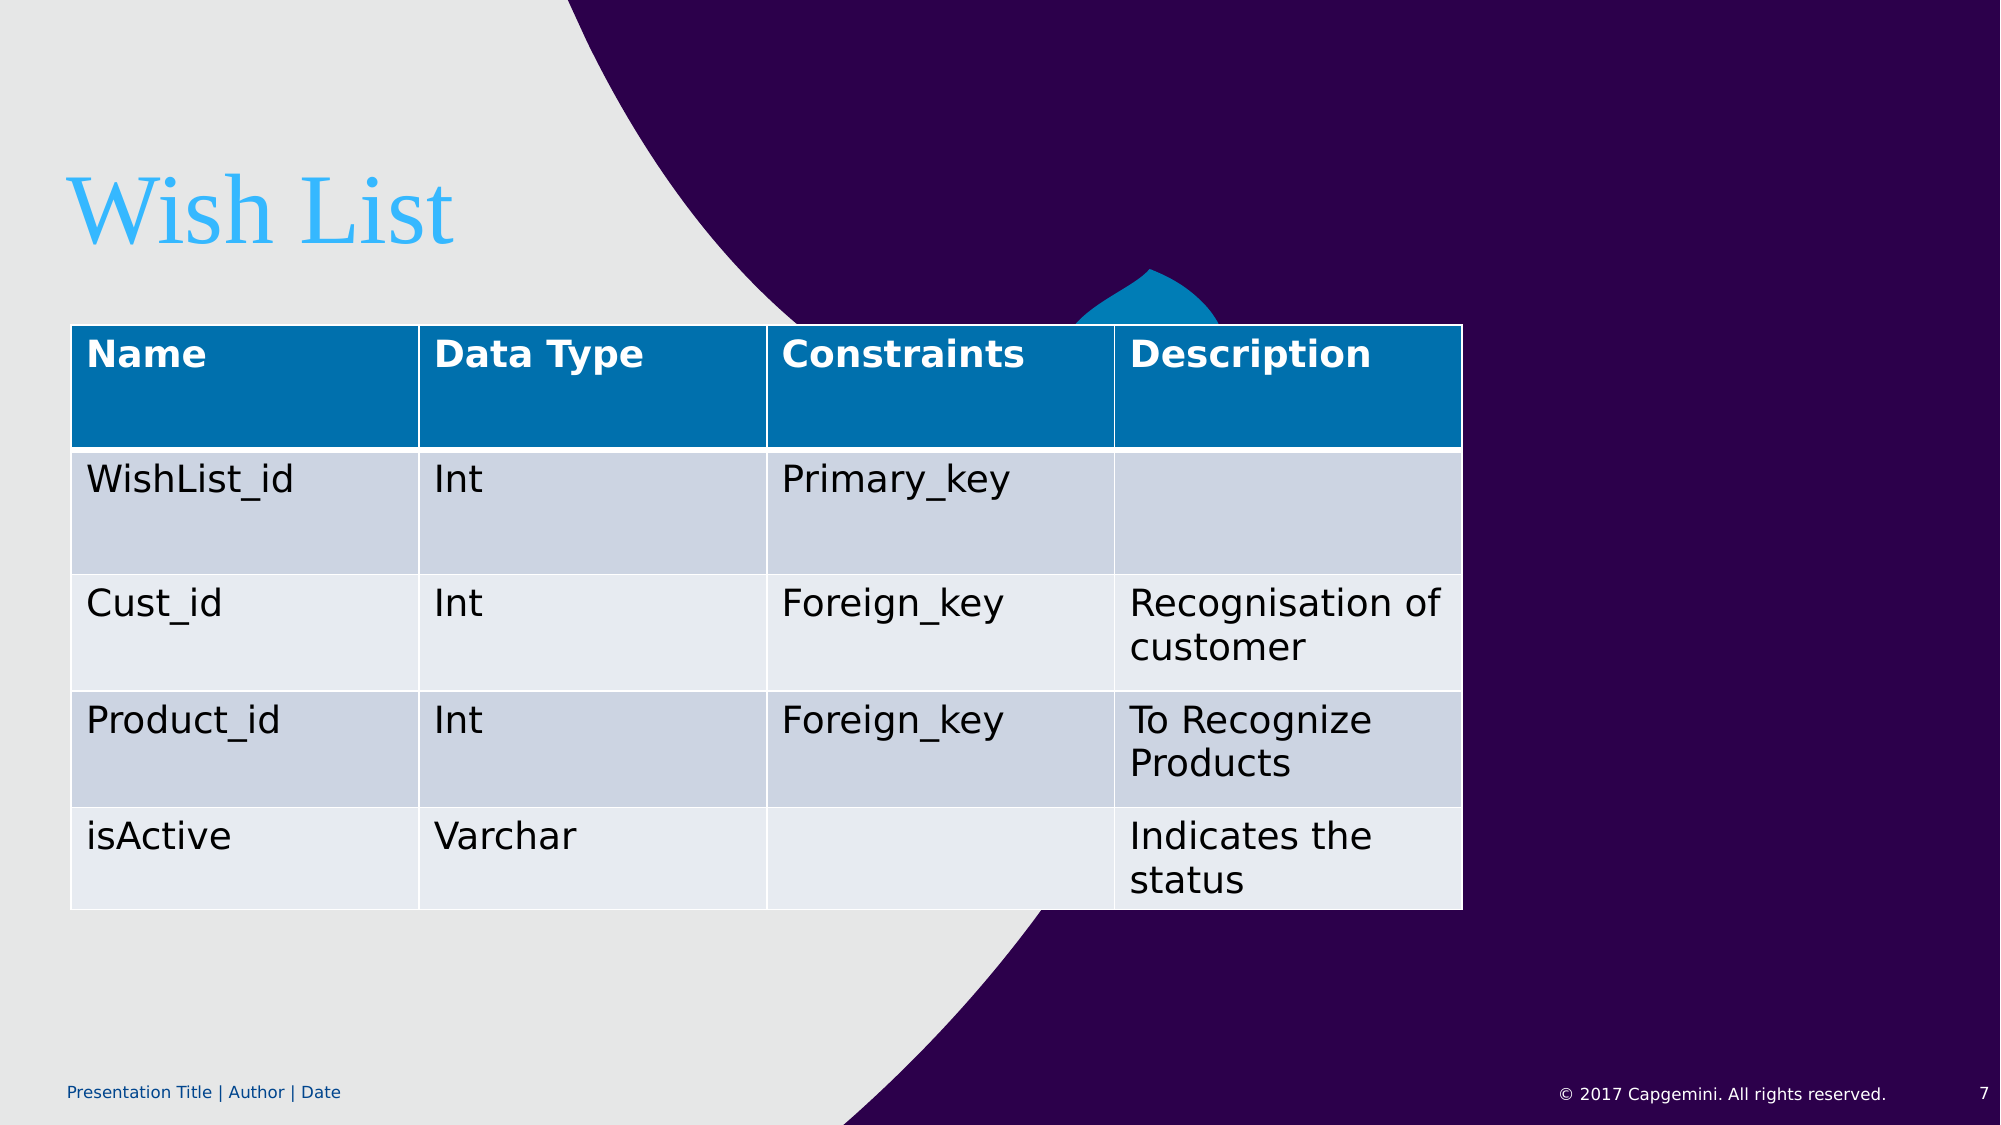

Wish List
| Name | Data Type | Constraints | Description |
| --- | --- | --- | --- |
| WishList\_id | Int | Primary\_key |  |
| Cust\_id | Int | Foreign\_key | Recognisation of customer |
| Product\_id | Int | Foreign\_key | To Recognize Products |
| isActive | Varchar |  | Indicates the status |